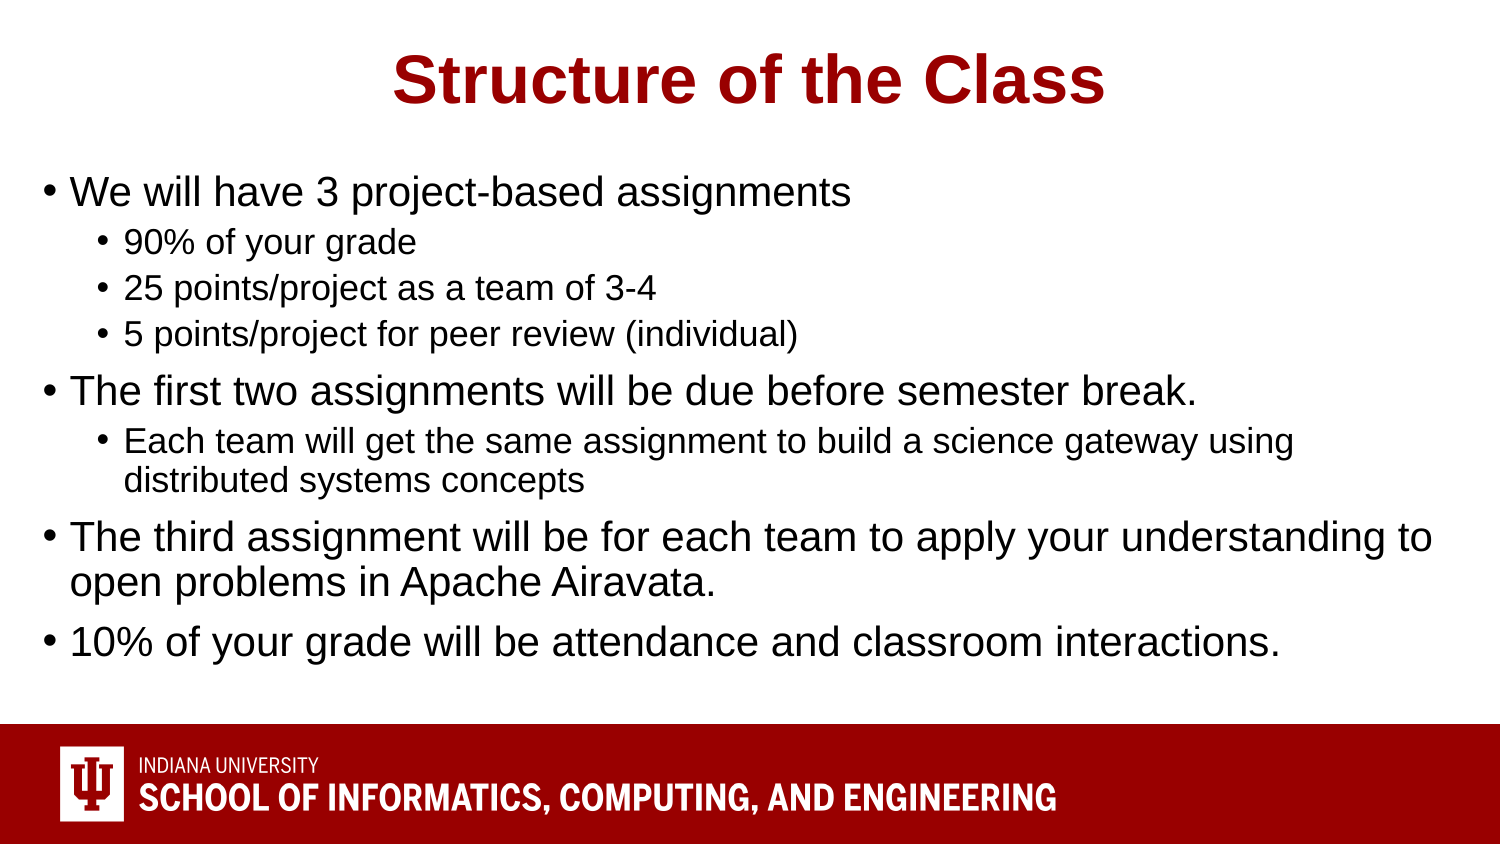

# Structure of the Class
We will have 3 project-based assignments
90% of your grade
25 points/project as a team of 3-4
5 points/project for peer review (individual)
The first two assignments will be due before semester break.
Each team will get the same assignment to build a science gateway using distributed systems concepts
The third assignment will be for each team to apply your understanding to open problems in Apache Airavata.
10% of your grade will be attendance and classroom interactions.